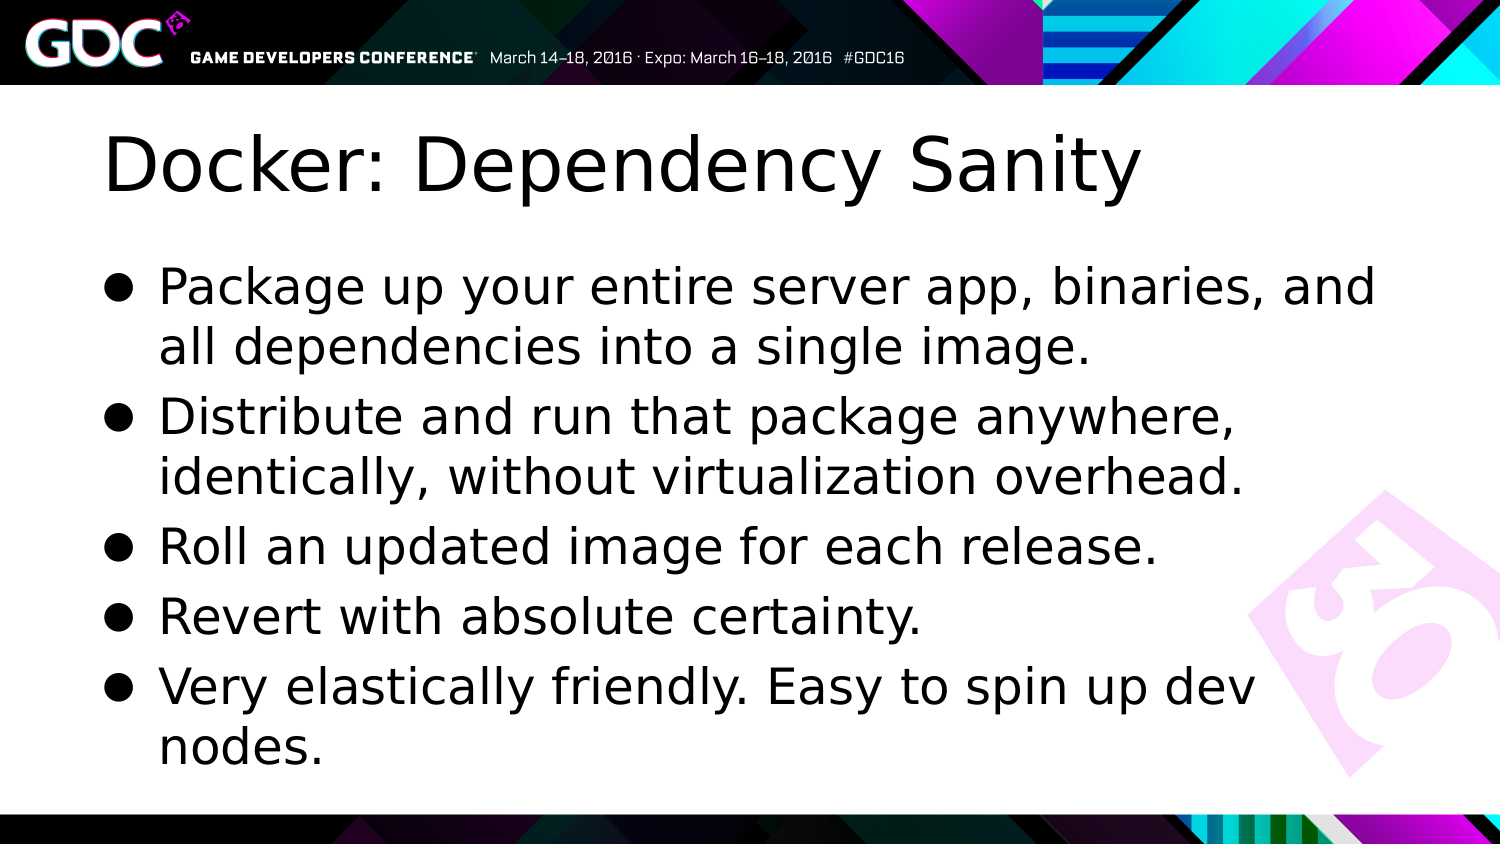

# Docker: Dependency Sanity
Package up your entire server app, binaries, and all dependencies into a single image.
Distribute and run that package anywhere, identically, without virtualization overhead.
Roll an updated image for each release.
Revert with absolute certainty.
Very elastically friendly. Easy to spin up dev nodes.